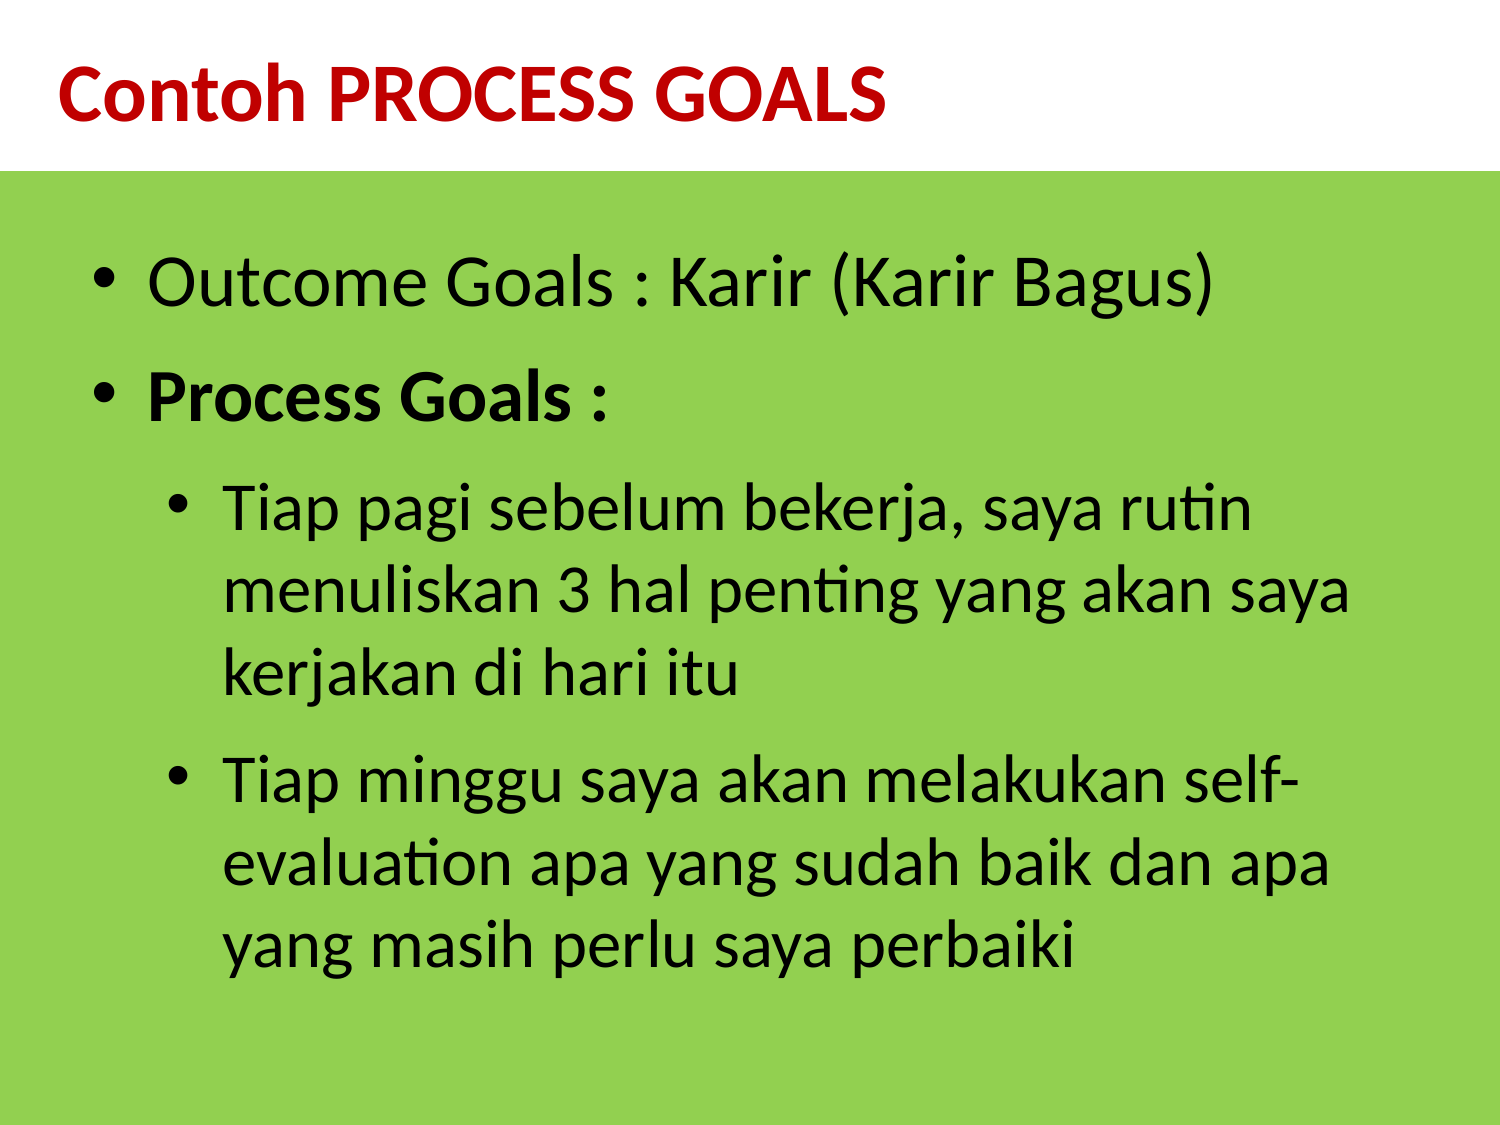

Contoh PROCESS GOALS

Outcome Goals : Karir (Karir Bagus)
Process Goals :
Tiap pagi sebelum bekerja, saya rutin menuliskan 3 hal penting yang akan saya kerjakan di hari itu
Tiap minggu saya akan melakukan self-evaluation apa yang sudah baik dan apa yang masih perlu saya perbaiki